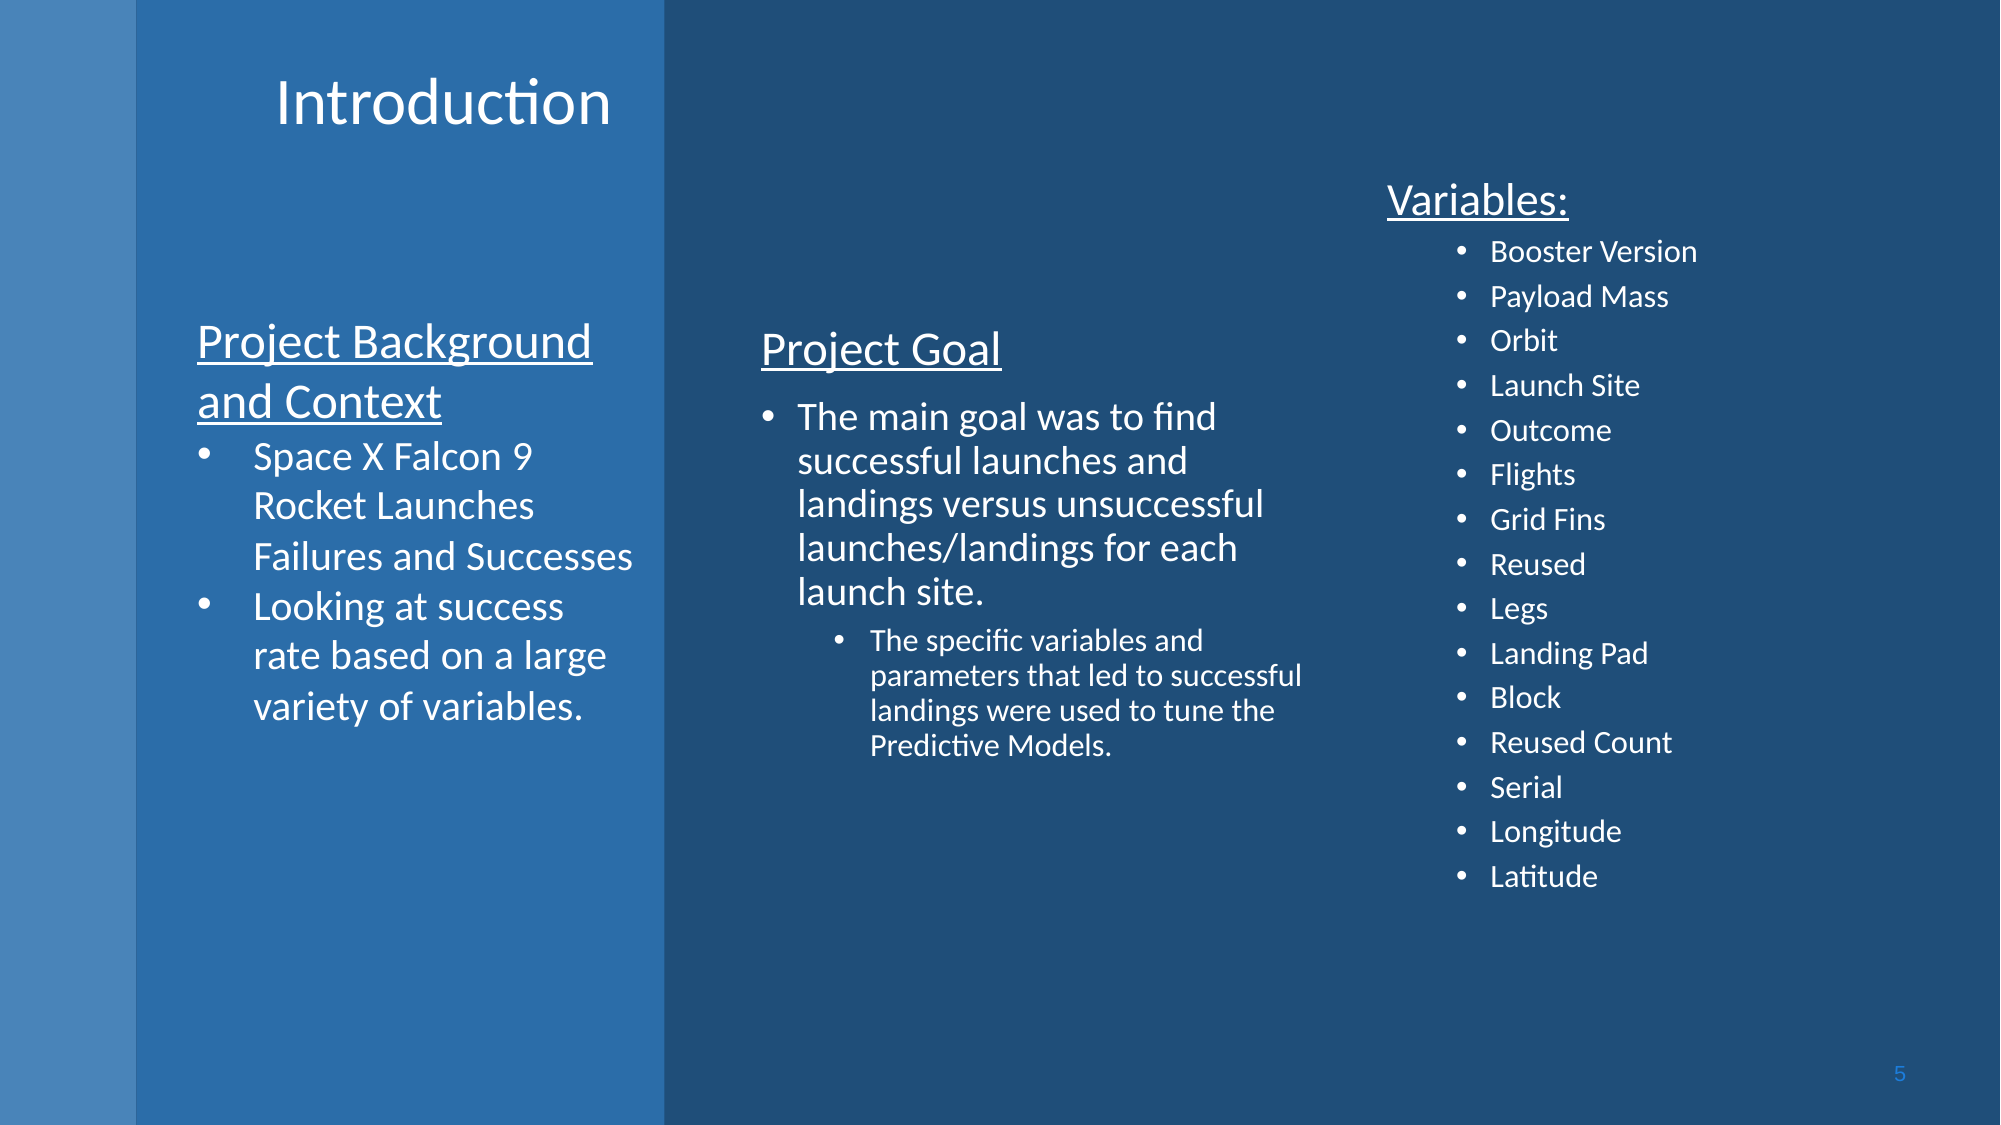

# Introduction
Variables:
Booster Version​
Payload Mass ​
Orbit​
Launch Site​
Outcome​
Flights​
Grid Fins ​
Reused​
Legs​
Landing Pad​
Block​
Reused Count​
Serial​
Longitude​
Latitude
Project Background and Context​
Space X Falcon 9 Rocket Launches Failures and Successes​
Looking at success rate based on a large variety of variables.
Project Goal
The main goal was to find successful launches and landings versus unsuccessful launches/landings for each launch site.
The specific variables and parameters that led to successful landings were used to tune the Predictive Models.

5